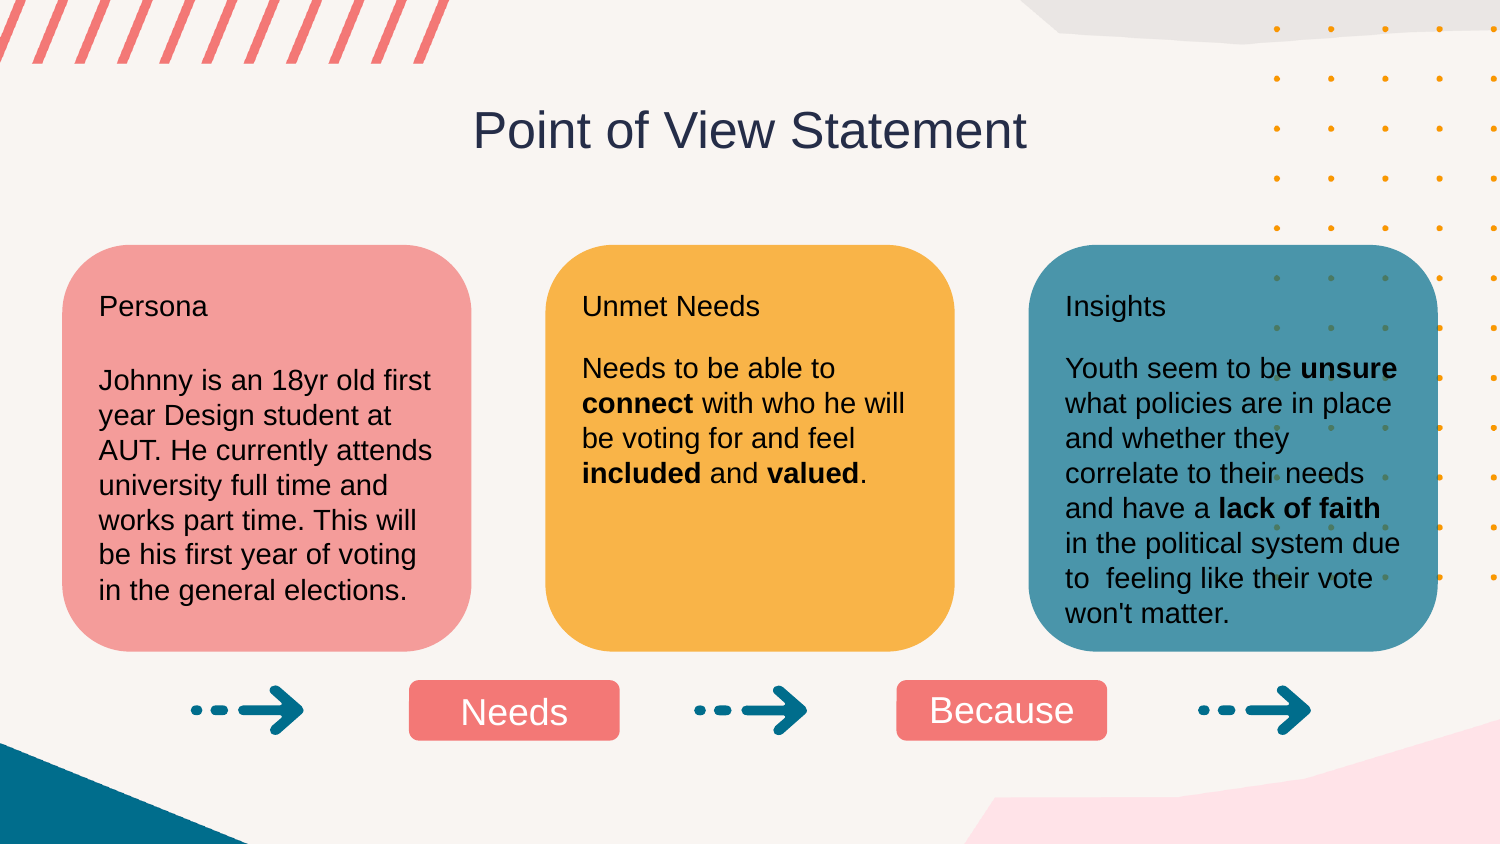

Point of View Statement

Persona
Unmet Needs

Insights

Needs to be able to connect with who he will be voting for and feel included and valued.
Youth seem to be unsure what policies are in place and whether they correlate to their needs and have a lack of faith in the political system due to  feeling like their vote won't matter.
Johnny is an 18yr old first year Design student at AUT. He currently attends university full time and works part time. This will be his first year of voting in the general elections.

Because

Needs